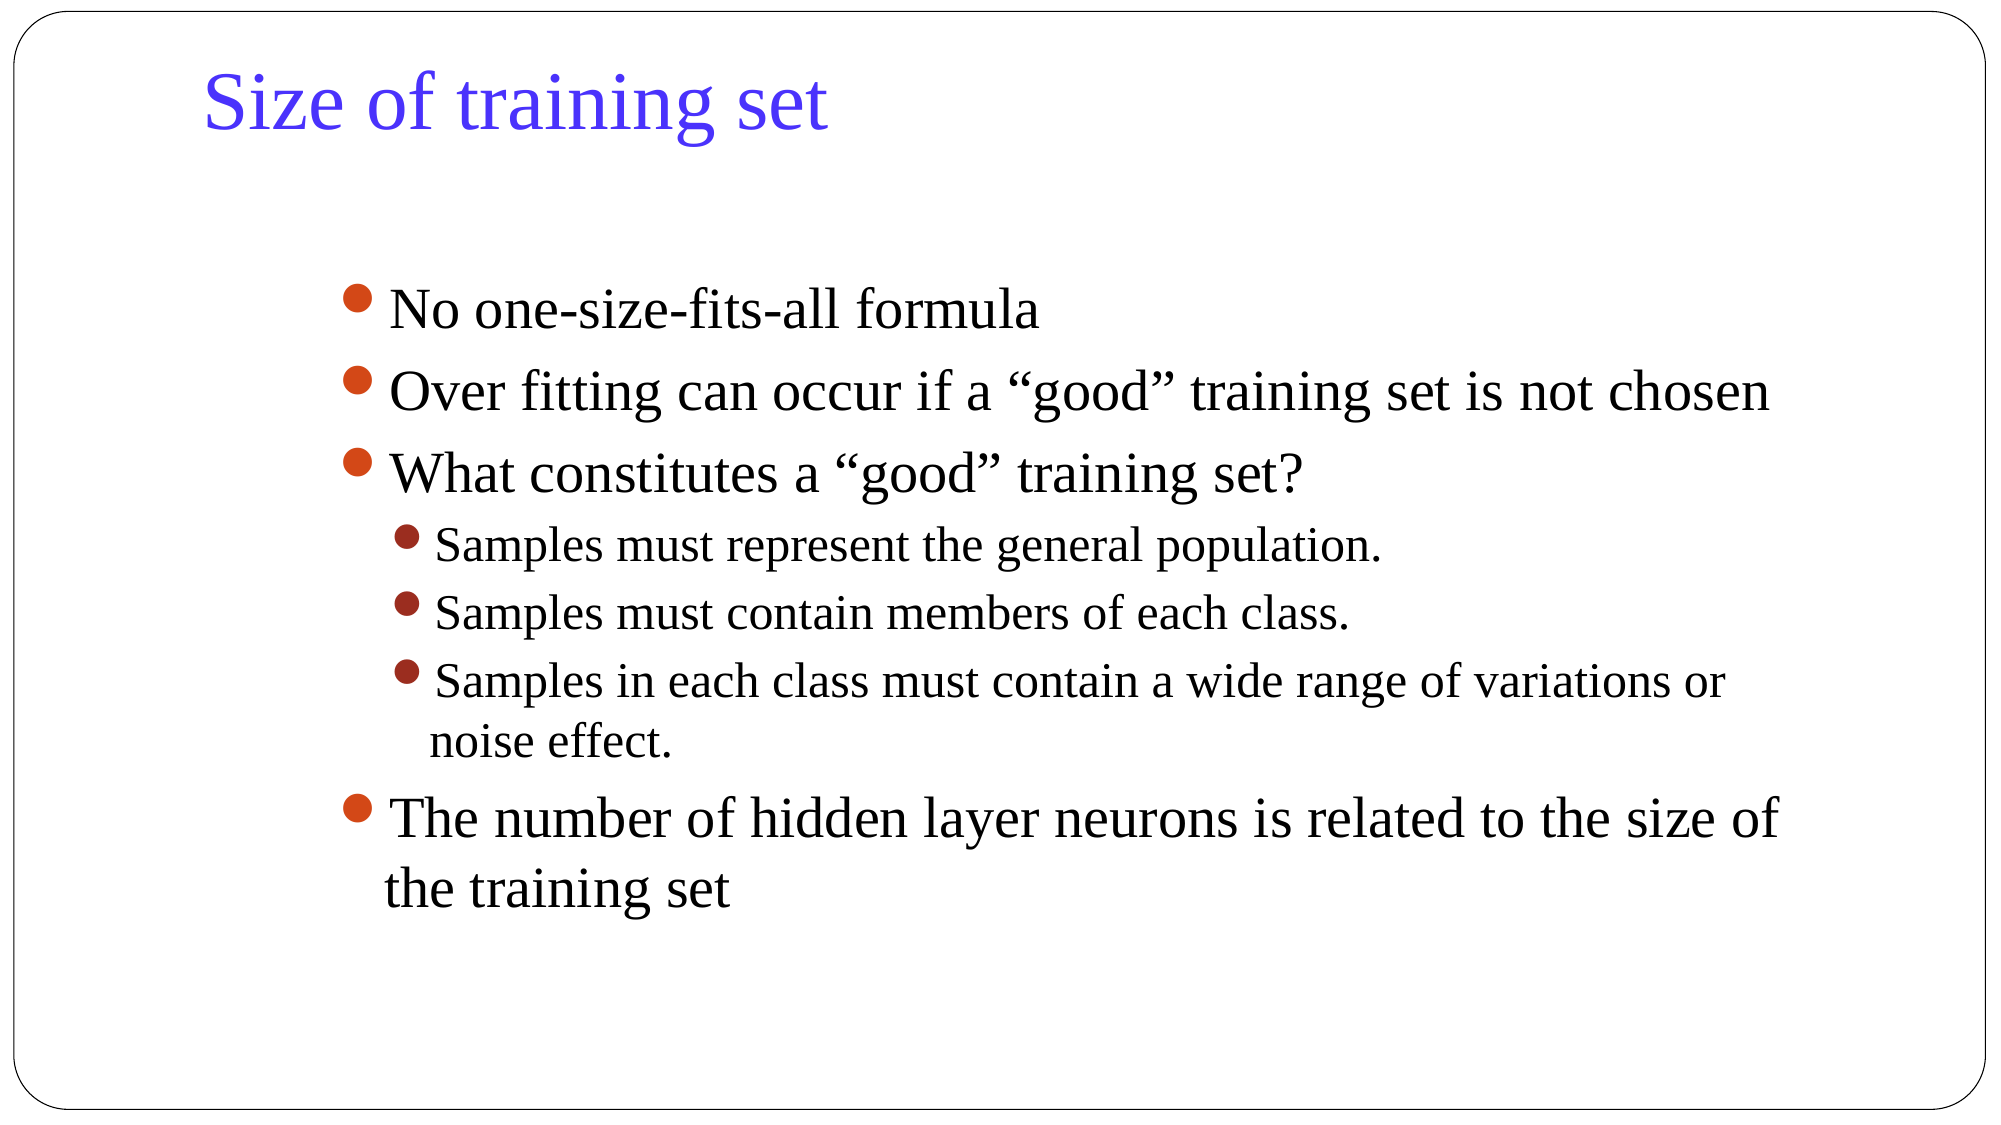

Size of training set
No one‐size-fits‐all formula
Over fitting can occur if a “good” training set is not chosen
What constitutes a “good” training set?
Samples must represent the general population.
Samples must contain members of each class.
Samples in each class must contain a wide range of variations or noise effect.
The number of hidden layer neurons is related to the size of the training set